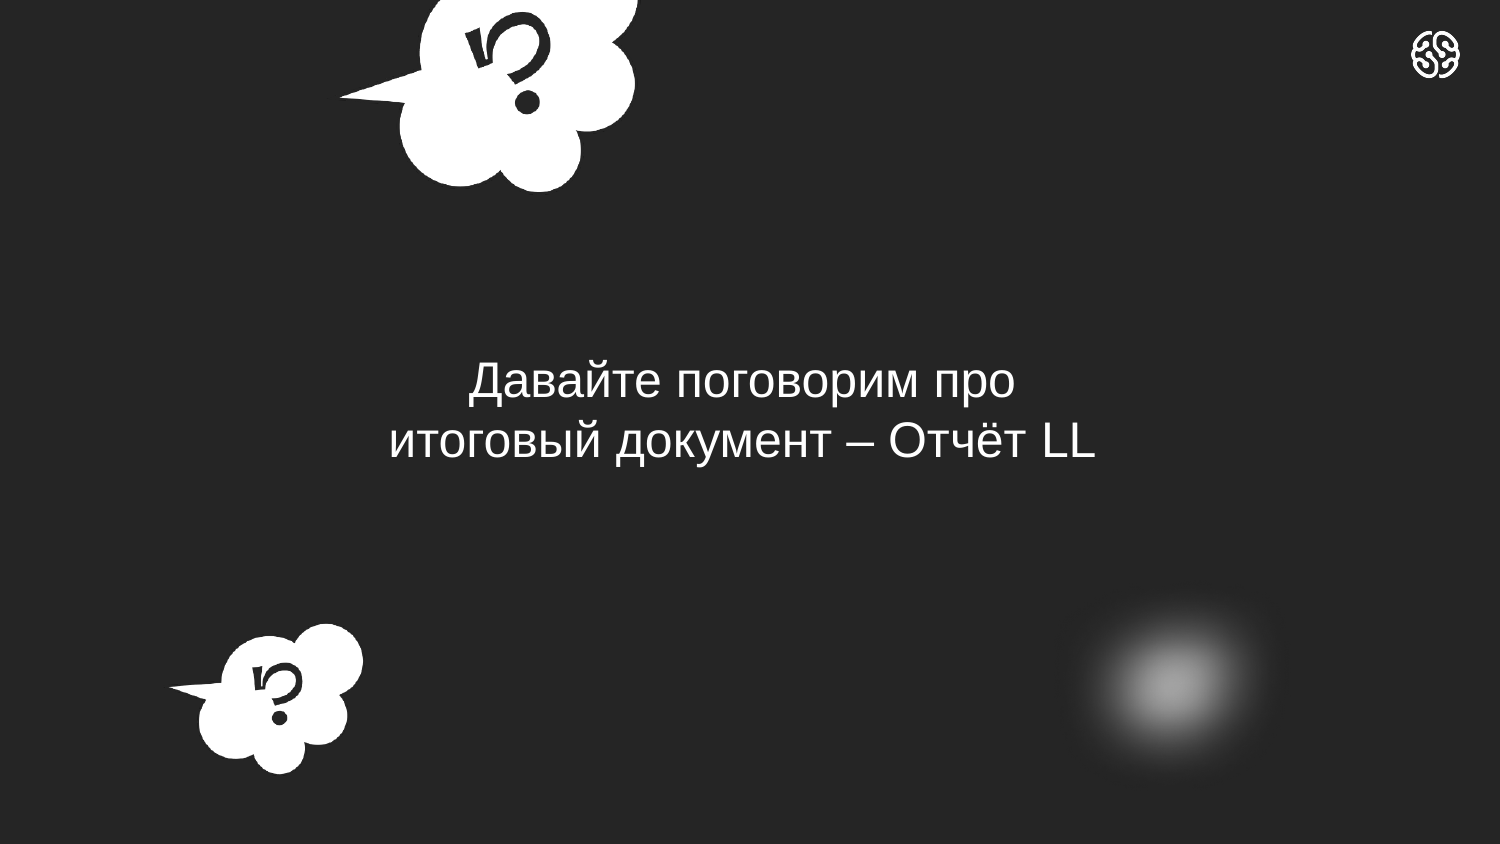

# Давайте поговорим про итоговый документ – Отчёт LL